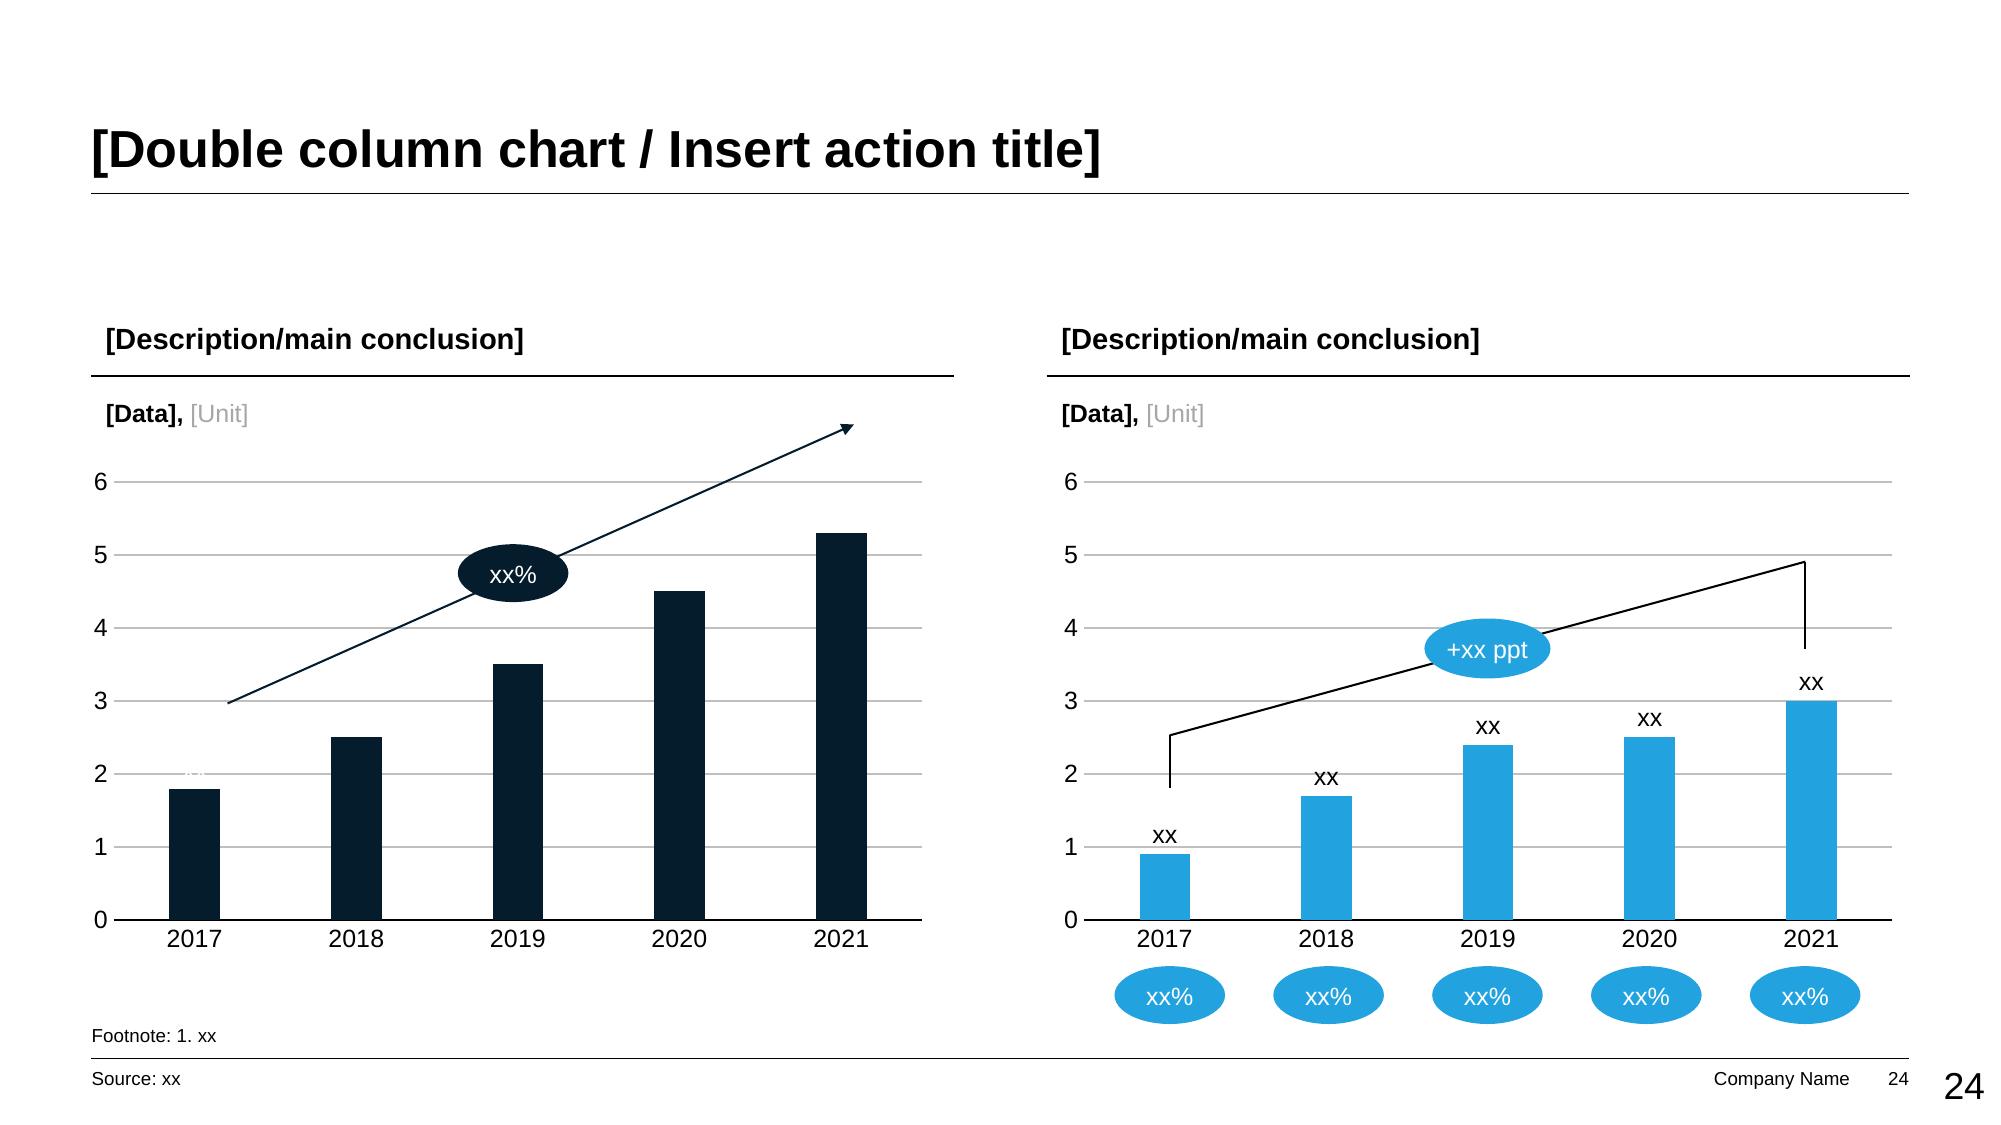

# [Double column chart / Insert action title]

[Description/main conclusion]
[Description/main conclusion]
[Data], [Unit]
[Data], [Unit]

### Chart

| Category | Revenue |
|---|---|
| 2017 | 1.8 |
| 2018 | 2.5 |
| 2019 | 3.5 |
| 2020 | 4.5 |
| 2021 | 5.3 |

### Chart

| Category | Profit |
|---|---|
| 2017 | 0.9 |
| 2018 | 1.7 |
| 2019 | 2.4 |
| 2020 | 2.5 |
| 2021 | 3.0 |
xx%
+xx ppt
xx%
xx%
xx%
xx%
xx%
Footnote: 1. xx
Source: xx
24